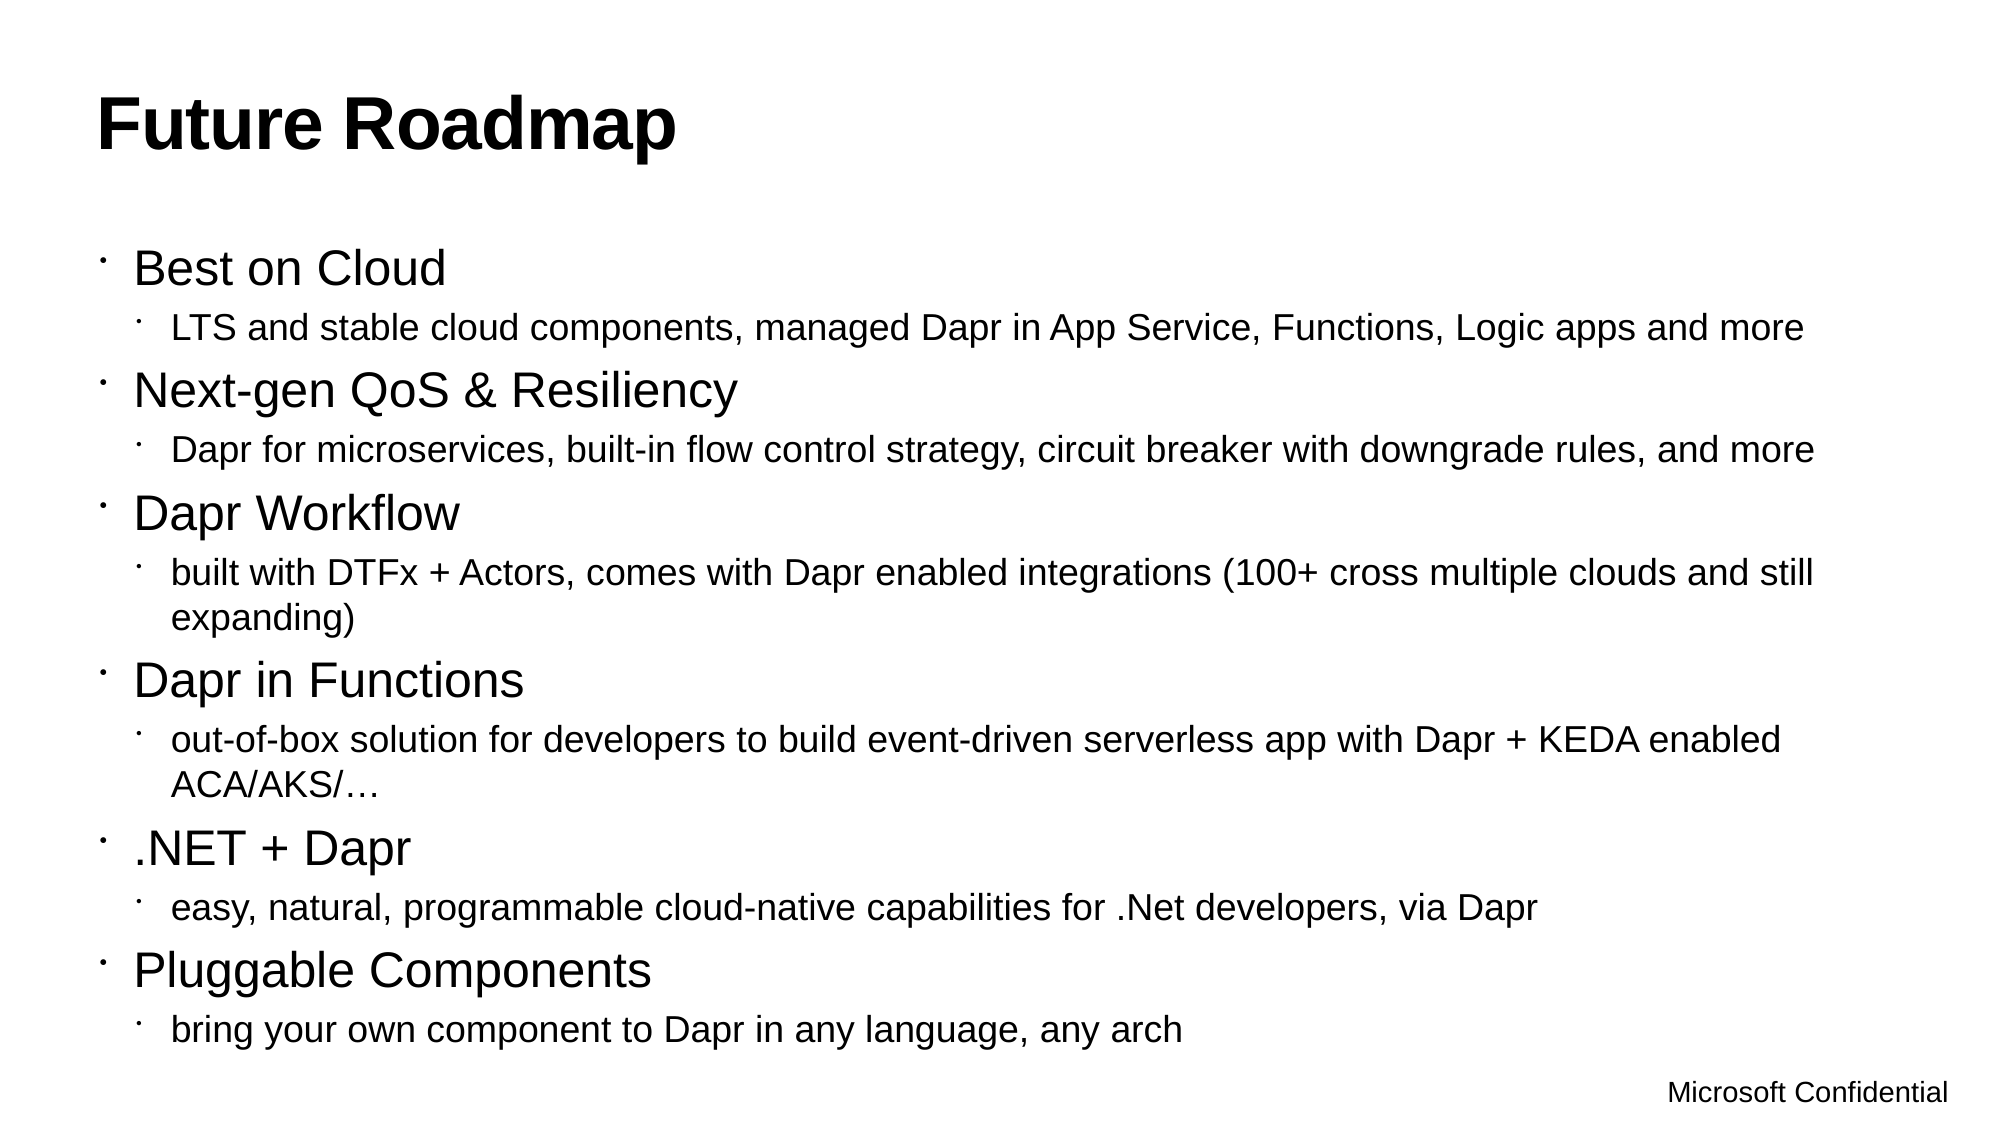

# Future Roadmap
Best on Cloud
LTS and stable cloud components, managed Dapr in App Service, Functions, Logic apps and more
Next-gen QoS & Resiliency
Dapr for microservices, built-in flow control strategy, circuit breaker with downgrade rules, and more
Dapr Workflow
built with DTFx + Actors, comes with Dapr enabled integrations (100+ cross multiple clouds and still expanding)
Dapr in Functions
out-of-box solution for developers to build event-driven serverless app with Dapr + KEDA enabled ACA/AKS/…
.NET + Dapr
easy, natural, programmable cloud-native capabilities for .Net developers, via Dapr
Pluggable Components
bring your own component to Dapr in any language, any arch